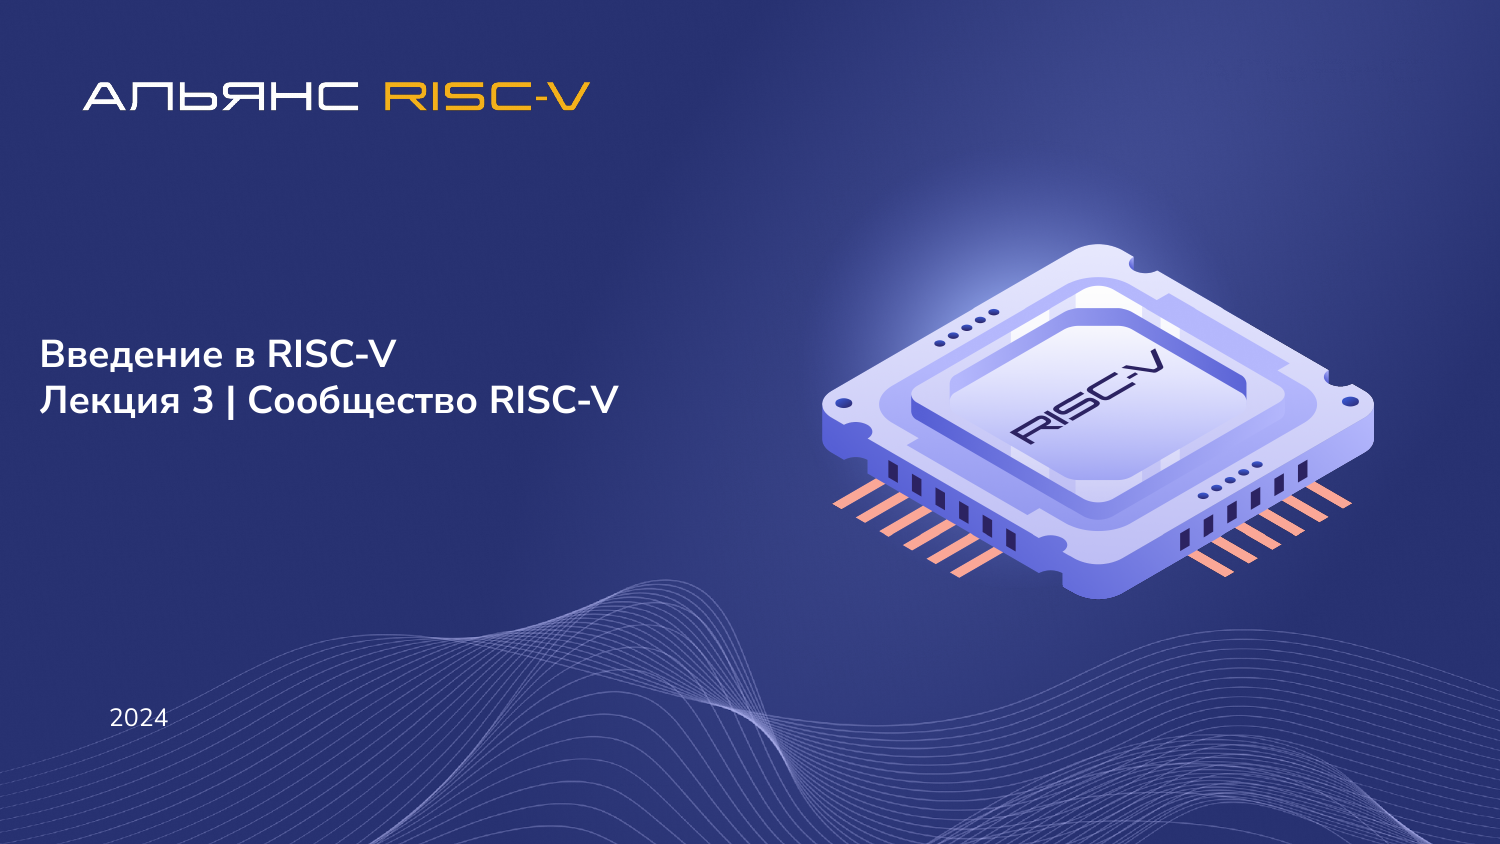

# Введение в RISC-V Лекция 3 | Сообщество RISC-V
2024